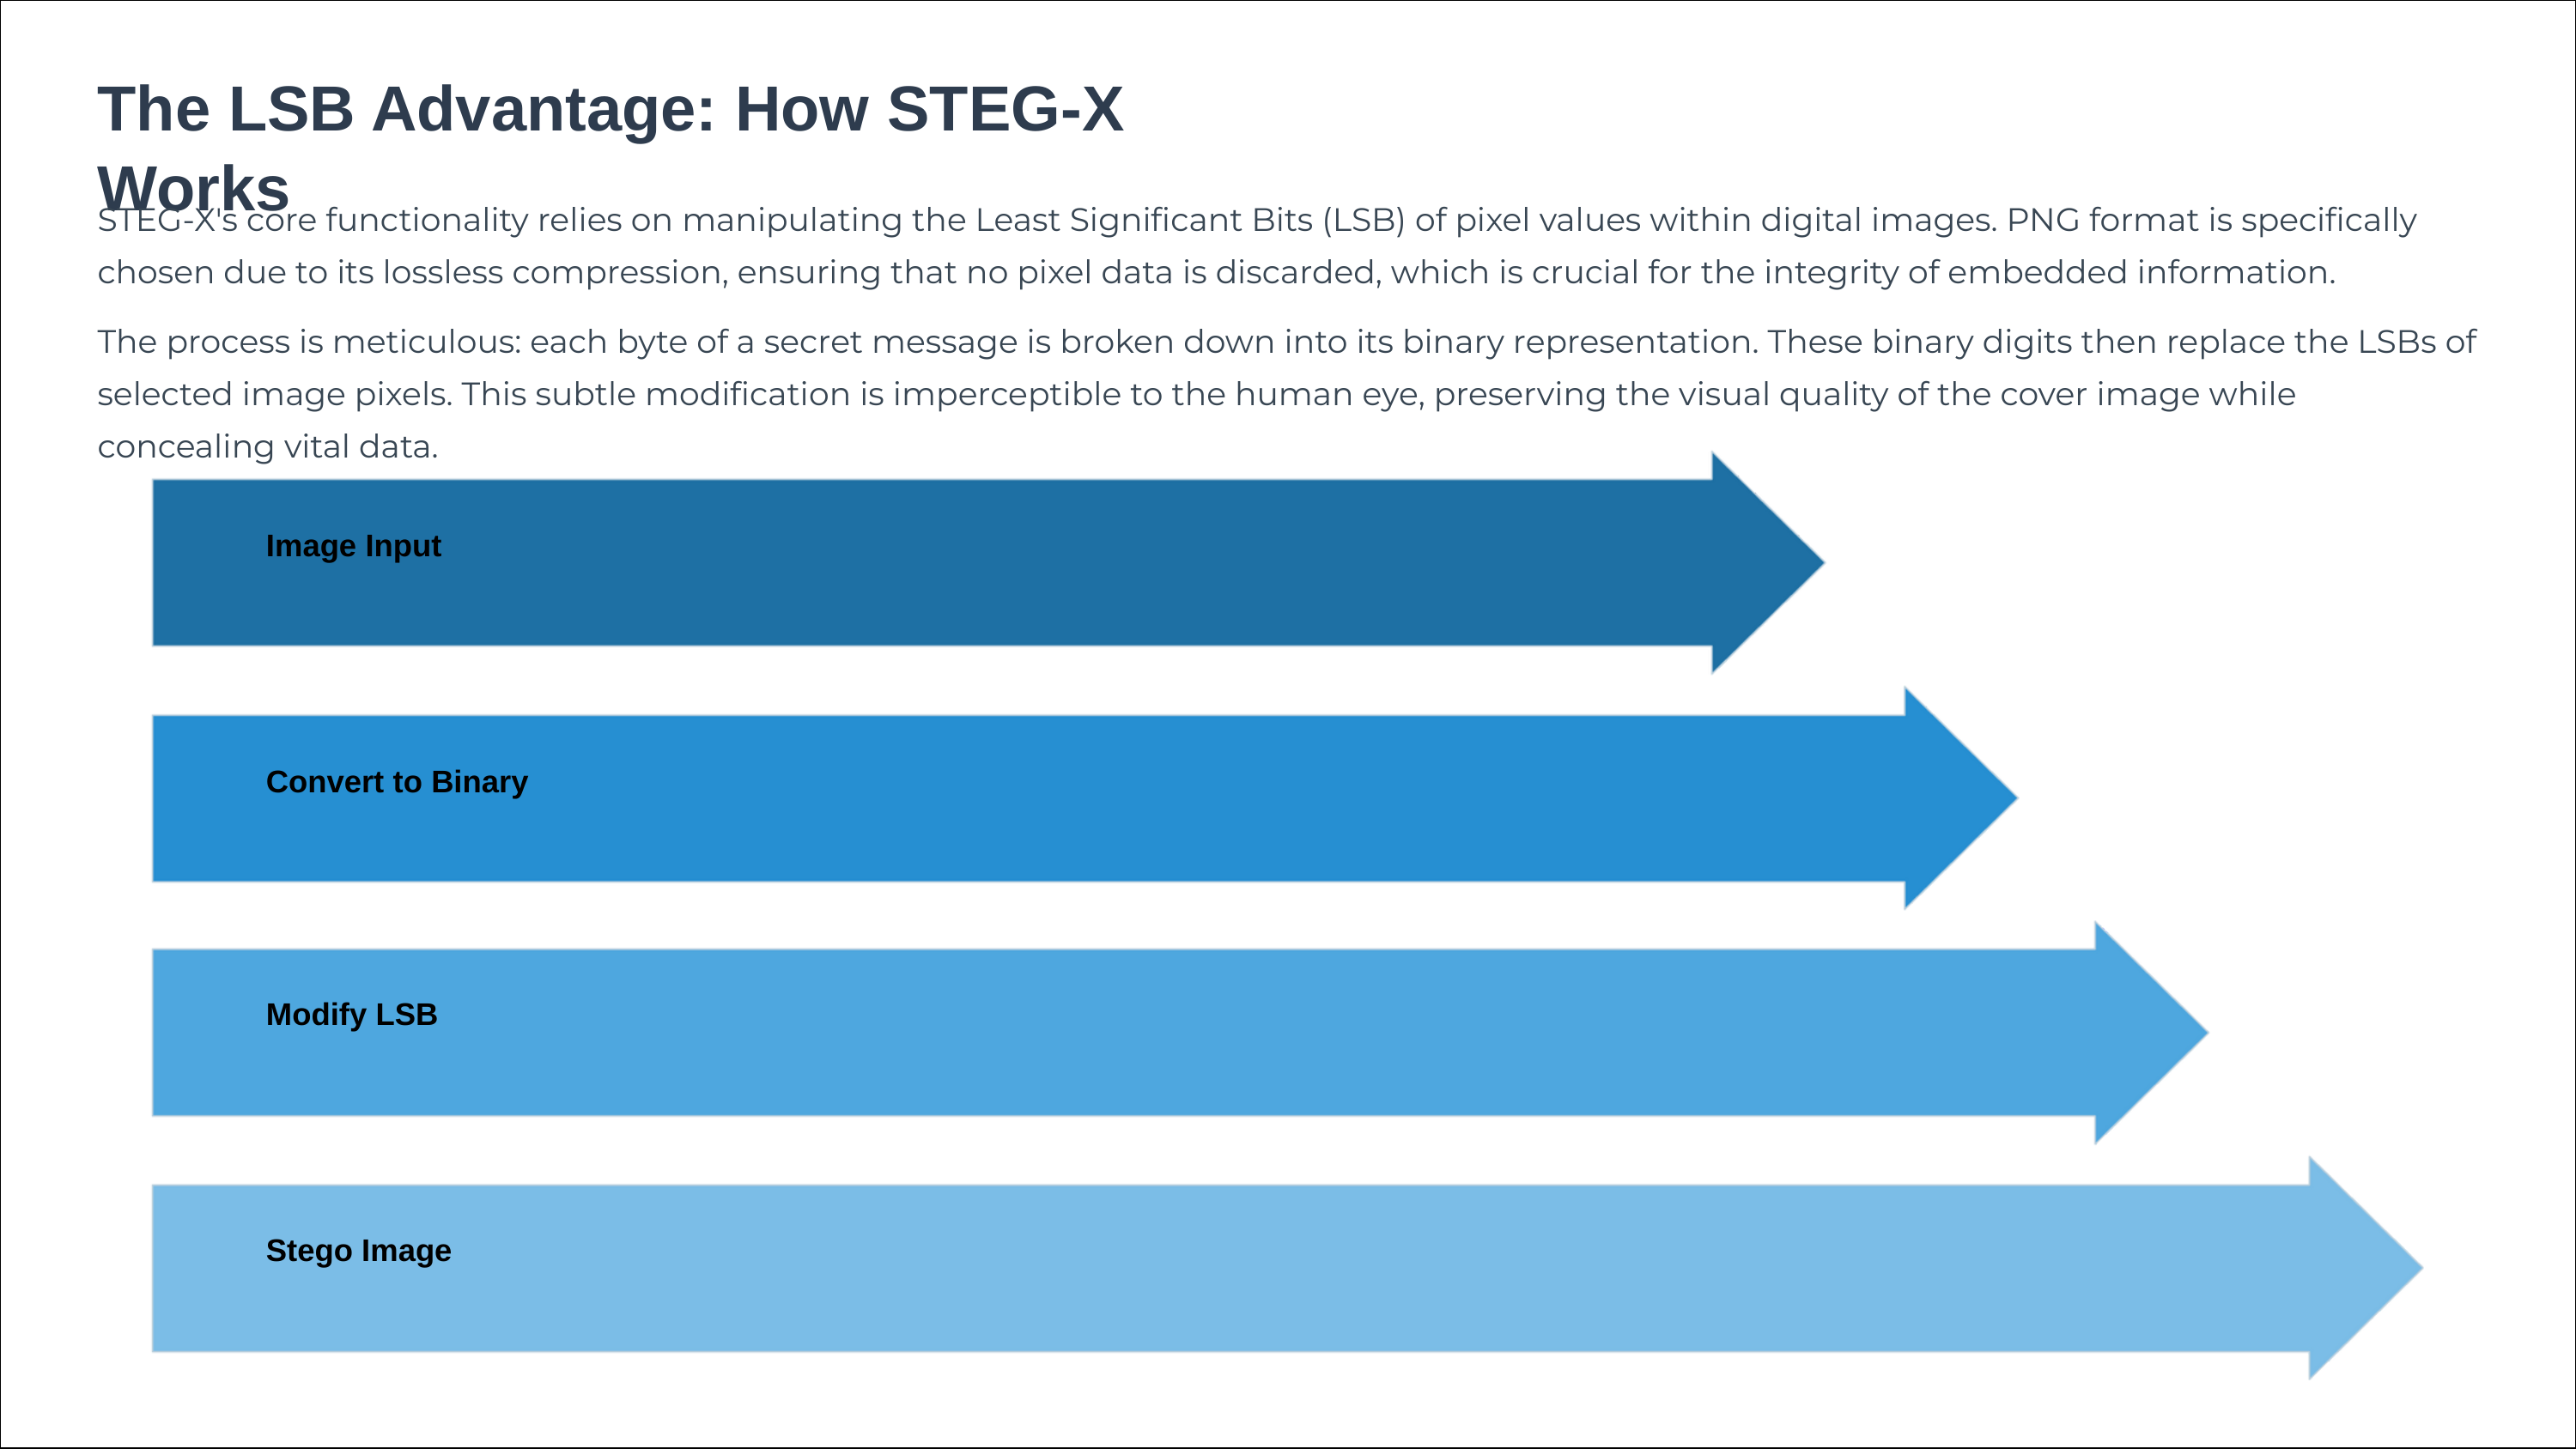

The LSB Advantage: How STEG-X Works
STEG-X's core functionality relies on manipulating the Least Significant Bits (LSB) of pixel values within digital images. PNG format is specifically chosen due to its lossless compression, ensuring that no pixel data is discarded, which is crucial for the integrity of embedded information.
The process is meticulous: each byte of a secret message is broken down into its binary representation. These binary digits then replace the LSBs of selected image pixels. This subtle modification is imperceptible to the human eye, preserving the visual quality of the cover image while concealing vital data.

Image Input
Convert to Binary
Modify LSB
Stego Image
This technique guarantees a high degree of stealth, making the presence of the hidden message incredibly difficult to detect without prior knowledge or specialized tools.